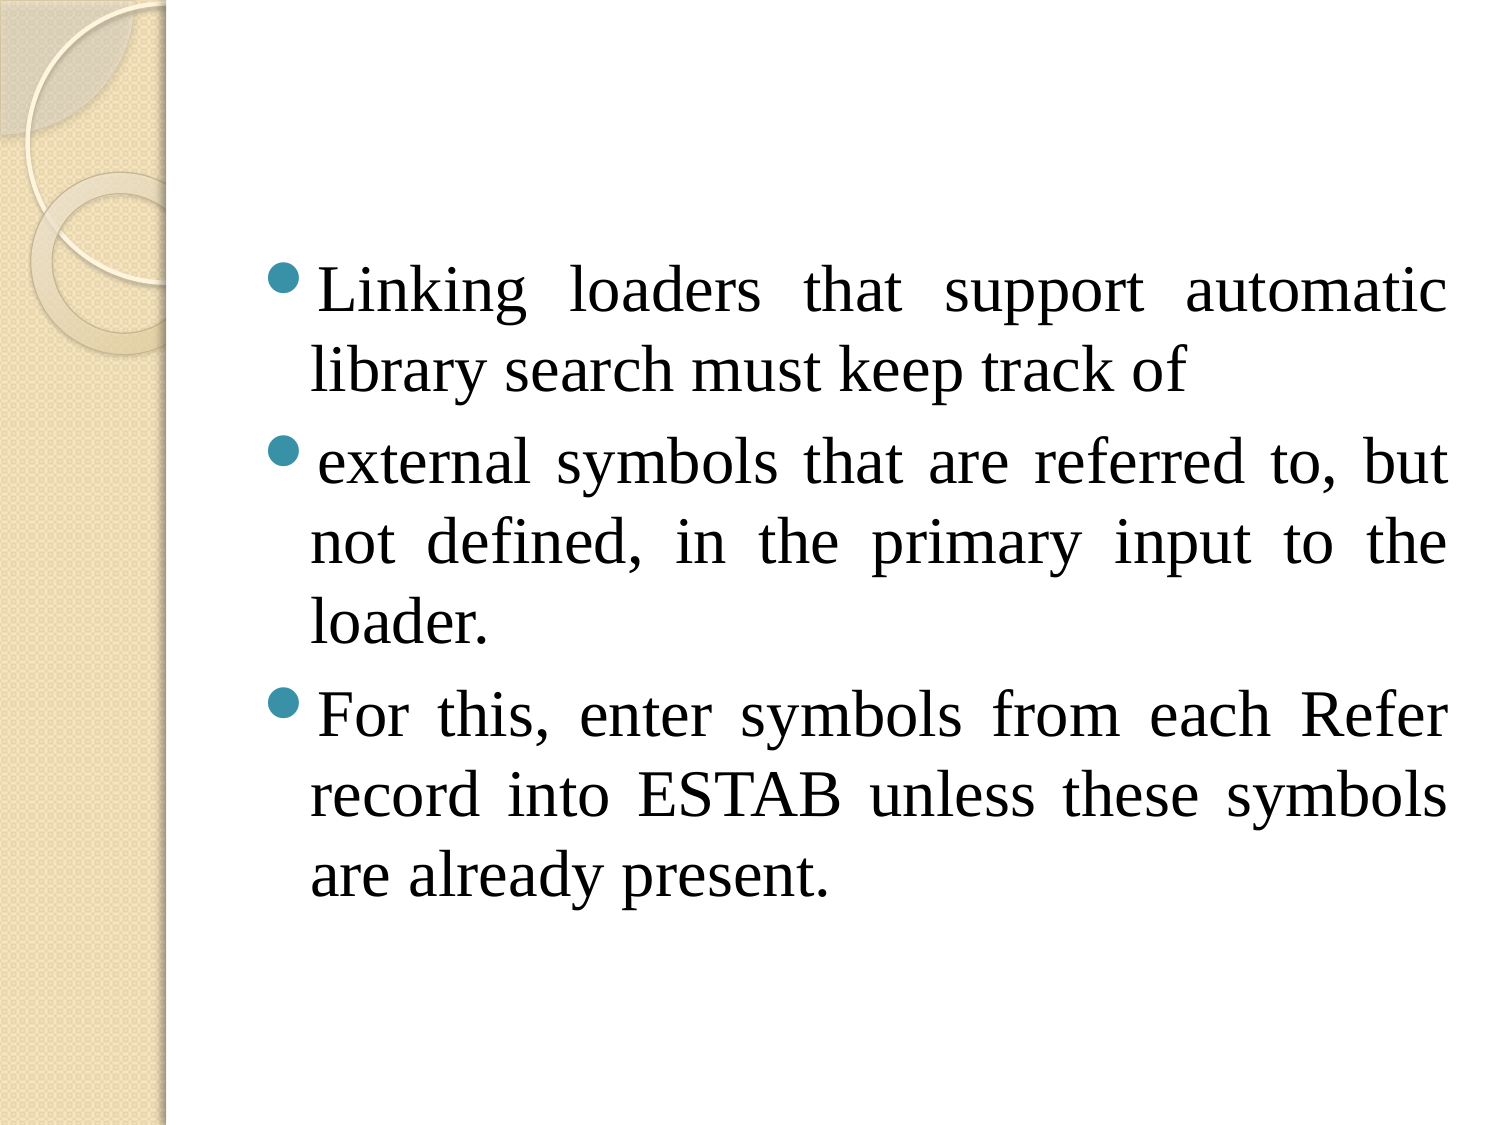

#
Linking loaders that support automatic library search must keep track of
external symbols that are referred to, but not defined, in the primary input to the loader.
For this, enter symbols from each Refer record into ESTAB unless these symbols are already present.